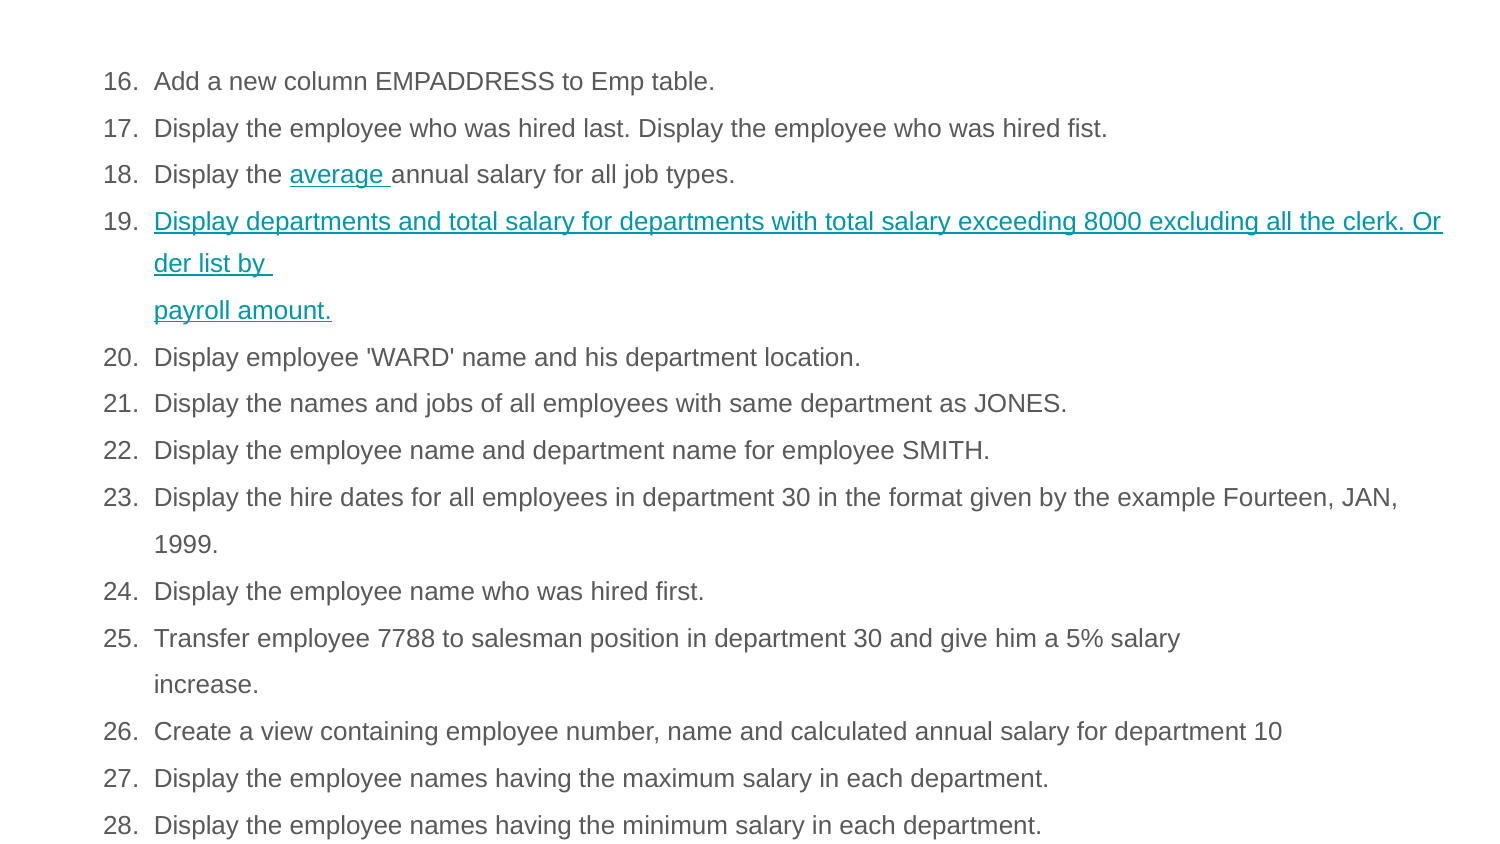

Add a new column EMPADDRESS to Emp table.
Display the employee who was hired last. Display the employee who was hired fist.
Display the average annual salary for all job types.
Display departments and total salary for departments with total salary exceeding 8000 excluding all the clerk. Order list by payroll amount.
Display employee 'WARD' name and his department location.
Display the names and jobs of all employees with same department as JONES.
Display the employee name and department name for employee SMITH.
Display the hire dates for all employees in department 30 in the format given by the example Fourteen, JAN, 1999.
Display the employee name who was hired first.
Transfer employee 7788 to salesman position in department 30 and give him a 5% salary                       increase.
Create a view containing employee number, name and calculated annual salary for department 10
Display the employee names having the maximum salary in each department.
Display the employee names having the minimum salary in each department.